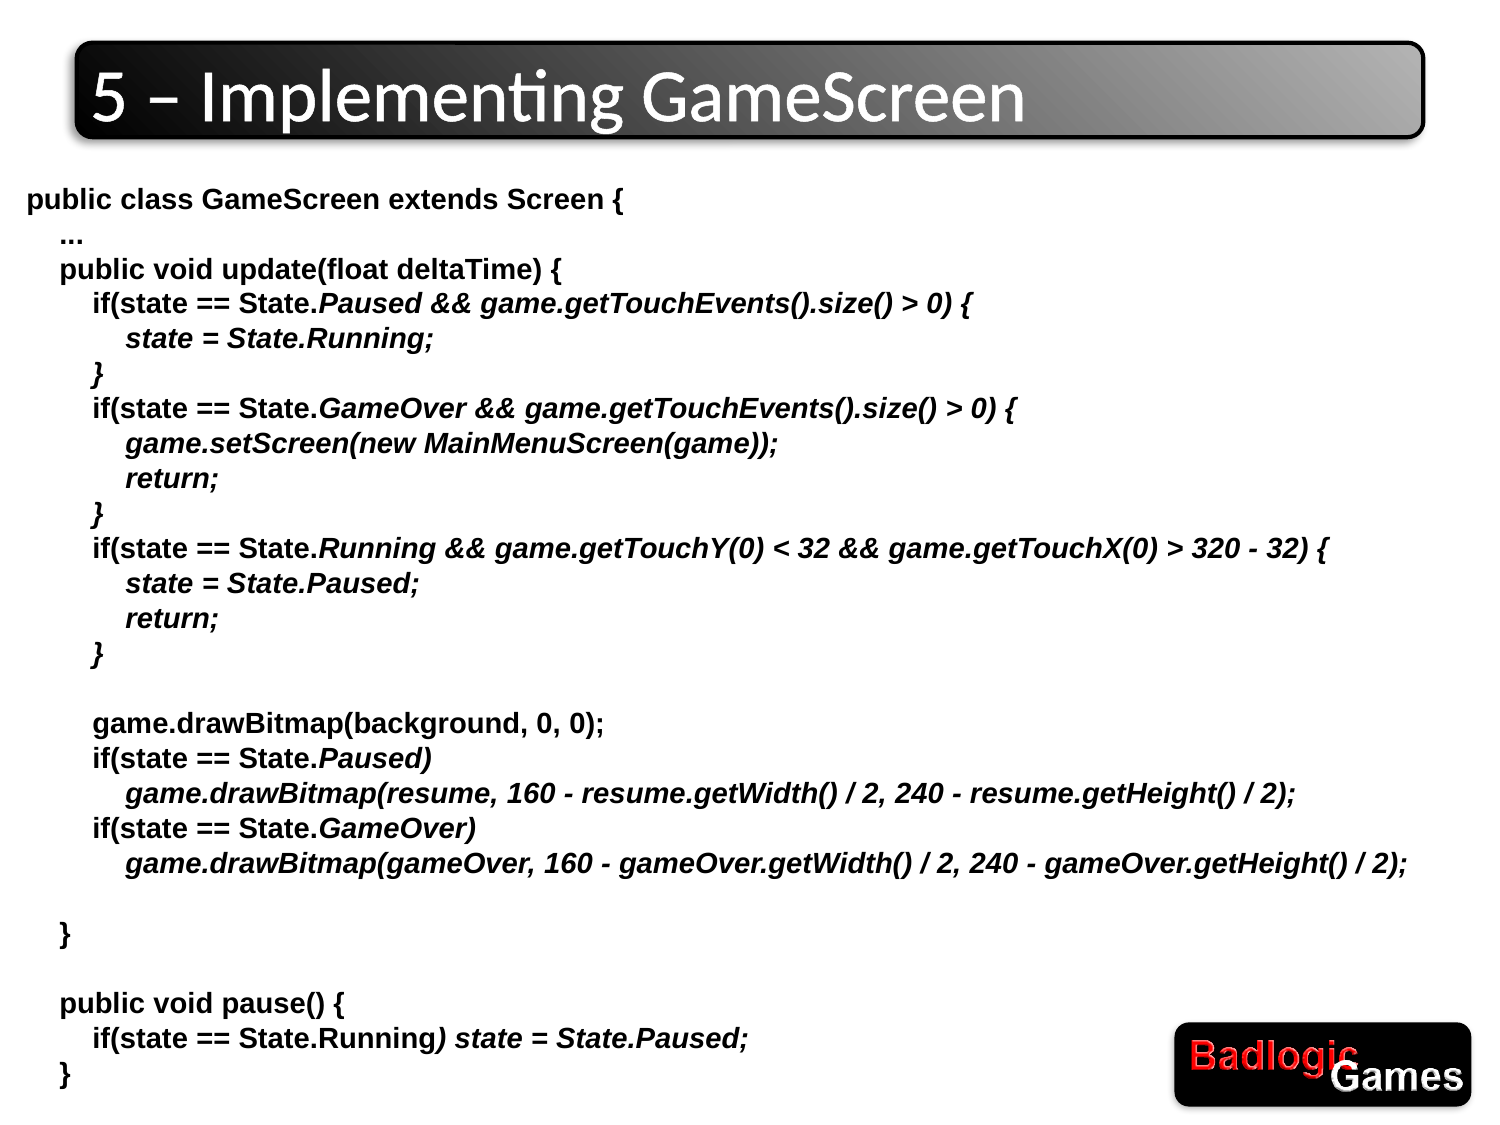

# 5 – Implementing GameScreen
public class GameScreen extends Screen {
    ...
    public void update(float deltaTime) {
        if(state == State.Paused && game.getTouchEvents().size() > 0) {
            state = State.Running;
        }
        if(state == State.GameOver && game.getTouchEvents().size() > 0) {
            game.setScreen(new MainMenuScreen(game));
            return;
        }
        if(state == State.Running && game.getTouchY(0) < 32 && game.getTouchX(0) > 320 - 32) {
            state = State.Paused;
            return;
        }

        game.drawBitmap(background, 0, 0);
        if(state == State.Paused)
            game.drawBitmap(resume, 160 - resume.getWidth() / 2, 240 - resume.getHeight() / 2);
        if(state == State.GameOver)
            game.drawBitmap(gameOver, 160 - gameOver.getWidth() / 2, 240 - gameOver.getHeight() / 2);
    }

    public void pause() {
        if(state == State.Running) state = State.Paused;
    }